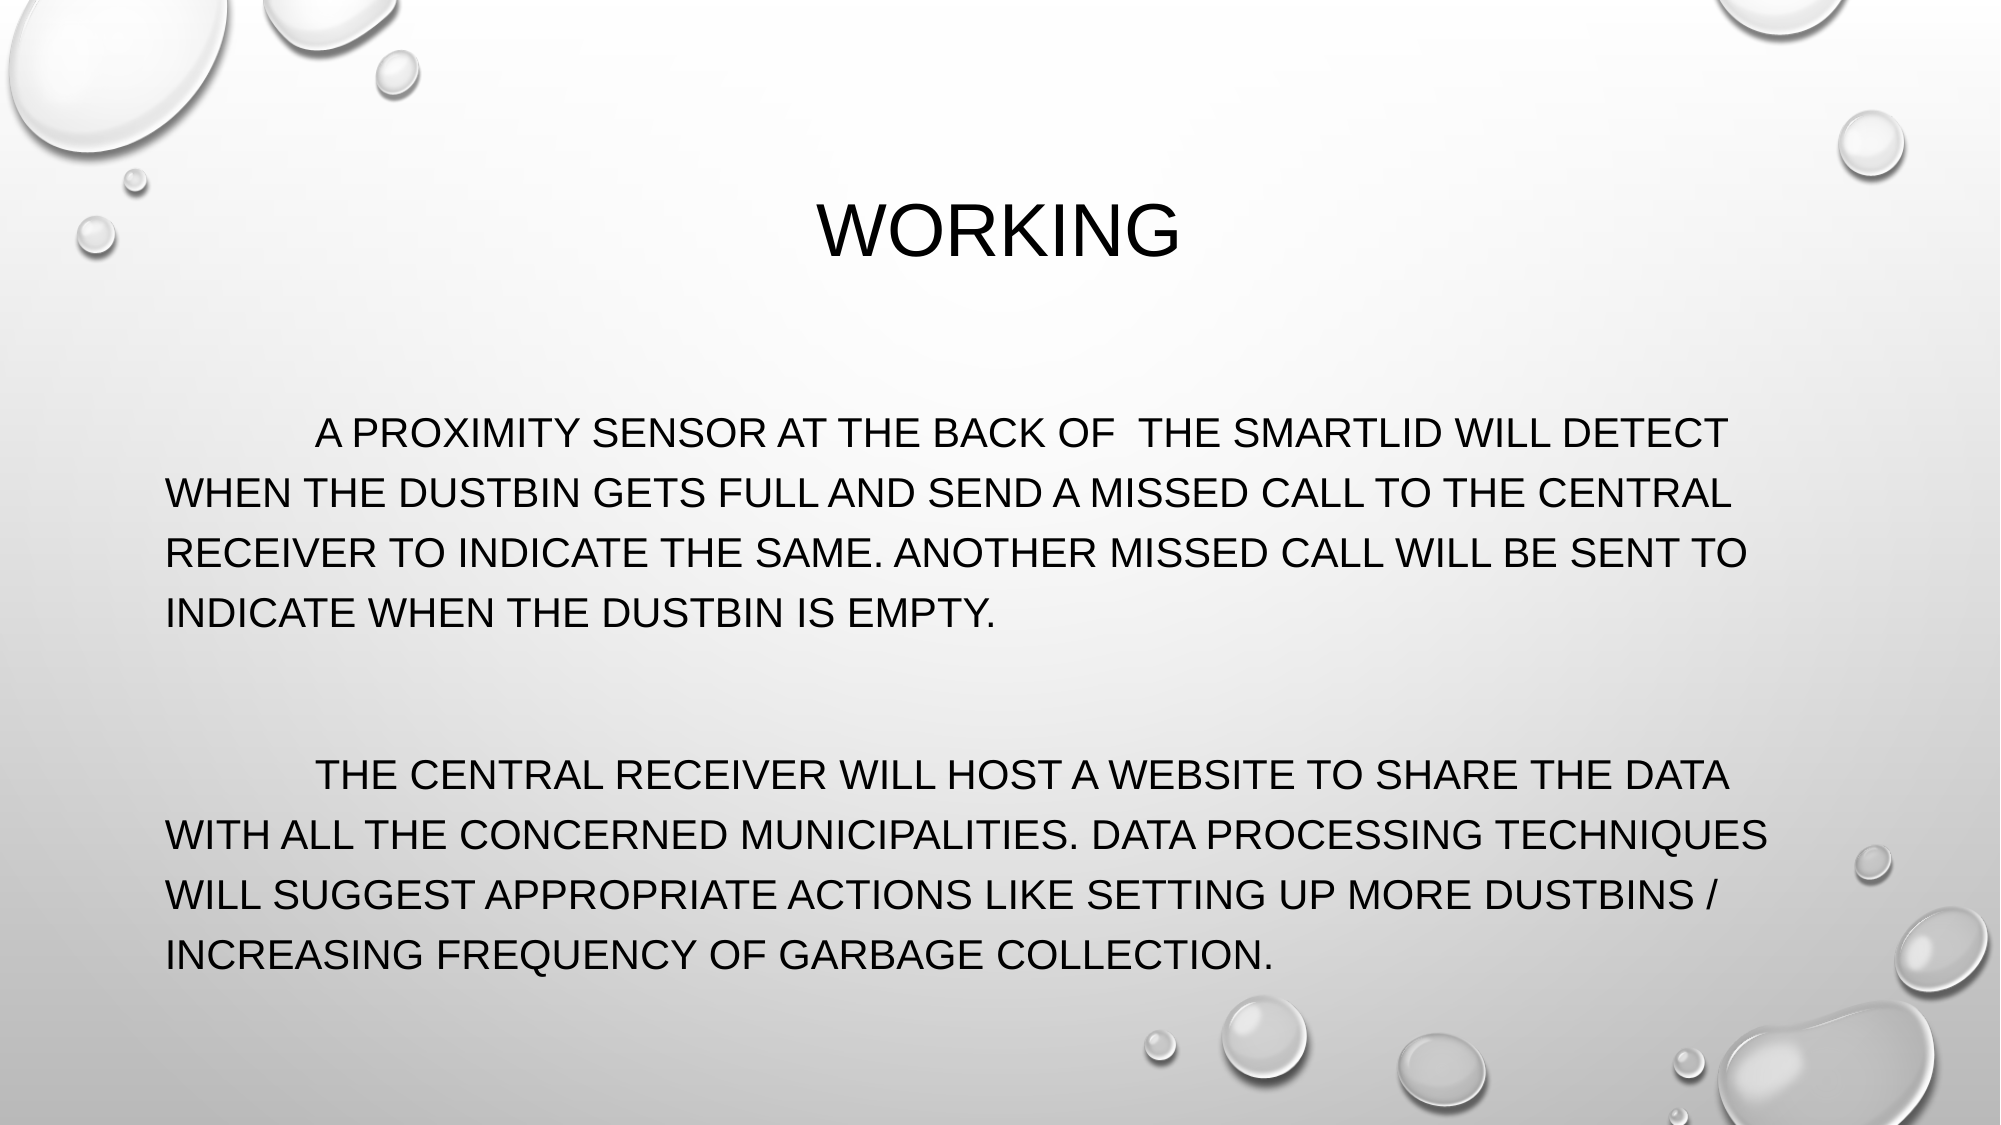

# Working
	A proximity sensor at the back of  the smartlid will detect when the dustbin gets full and send a missed call to the central receiver to indicate the same. Another missed call will be sent to indicate when the dustbin is empty.

	the central receiver will host a website to share the data with all the concerned municipalities. Data processing techniques will suggest appropriate actions like setting up more dustbins / increasing frequency of garbage collection.